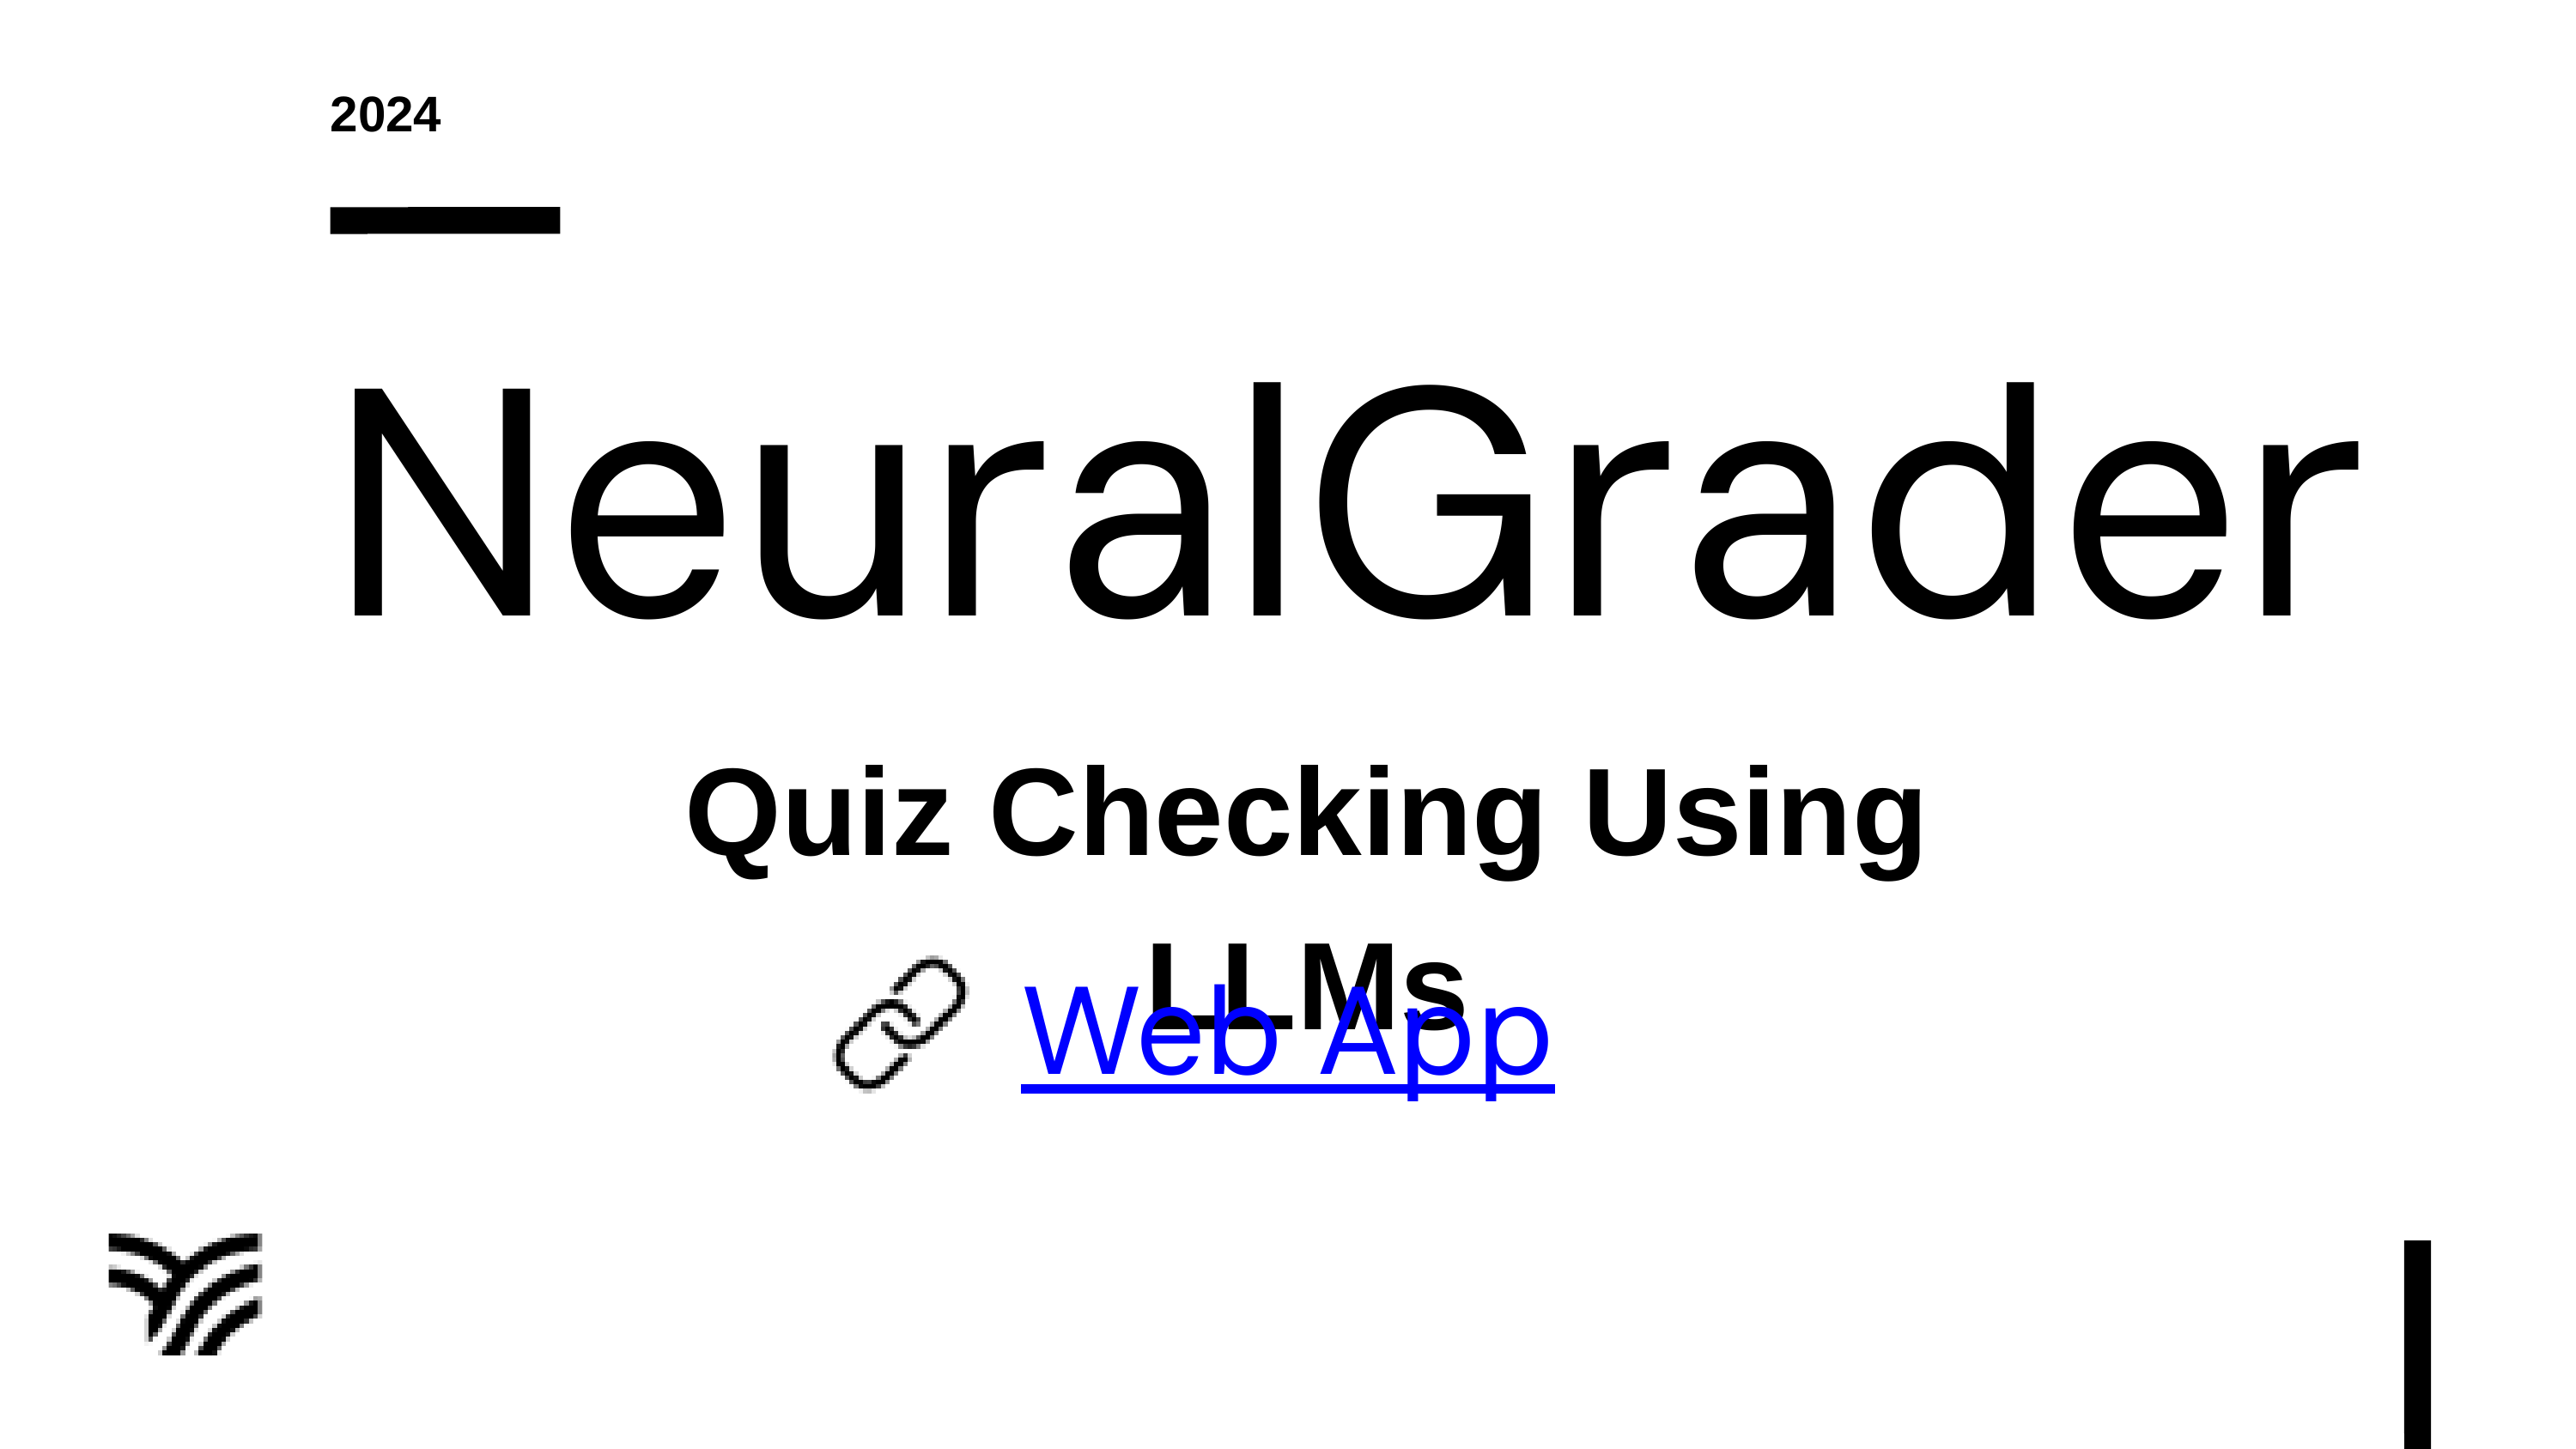

2024

NeuralGrader
Quiz Checking Using LLMs
Web App